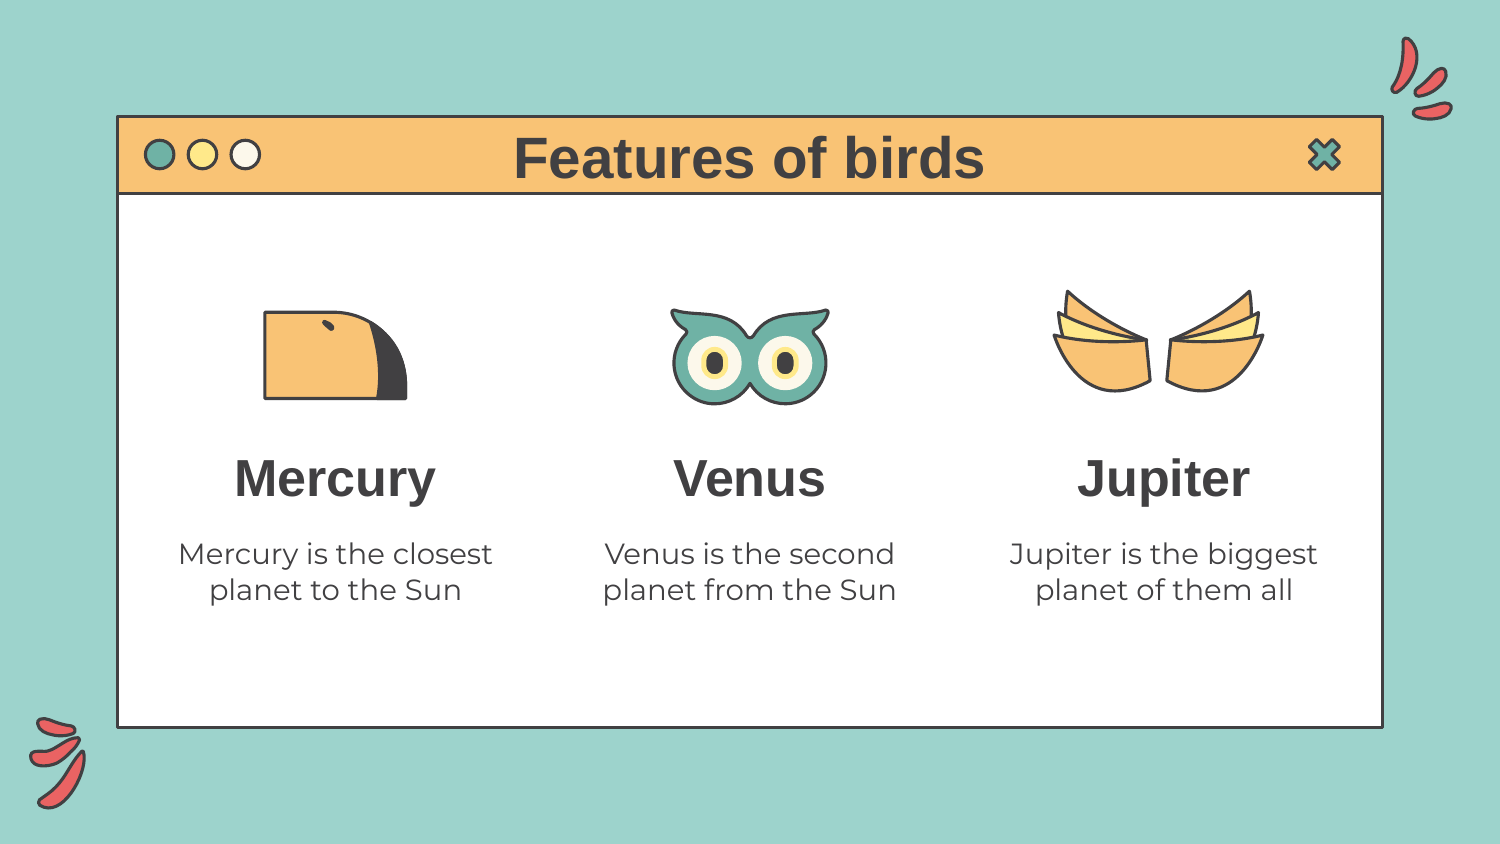

Features of birds

# Mercury
Venus
Jupiter
Mercury is the closest planet to the Sun
Venus is the second planet from the Sun
Jupiter is the biggest planet of them all